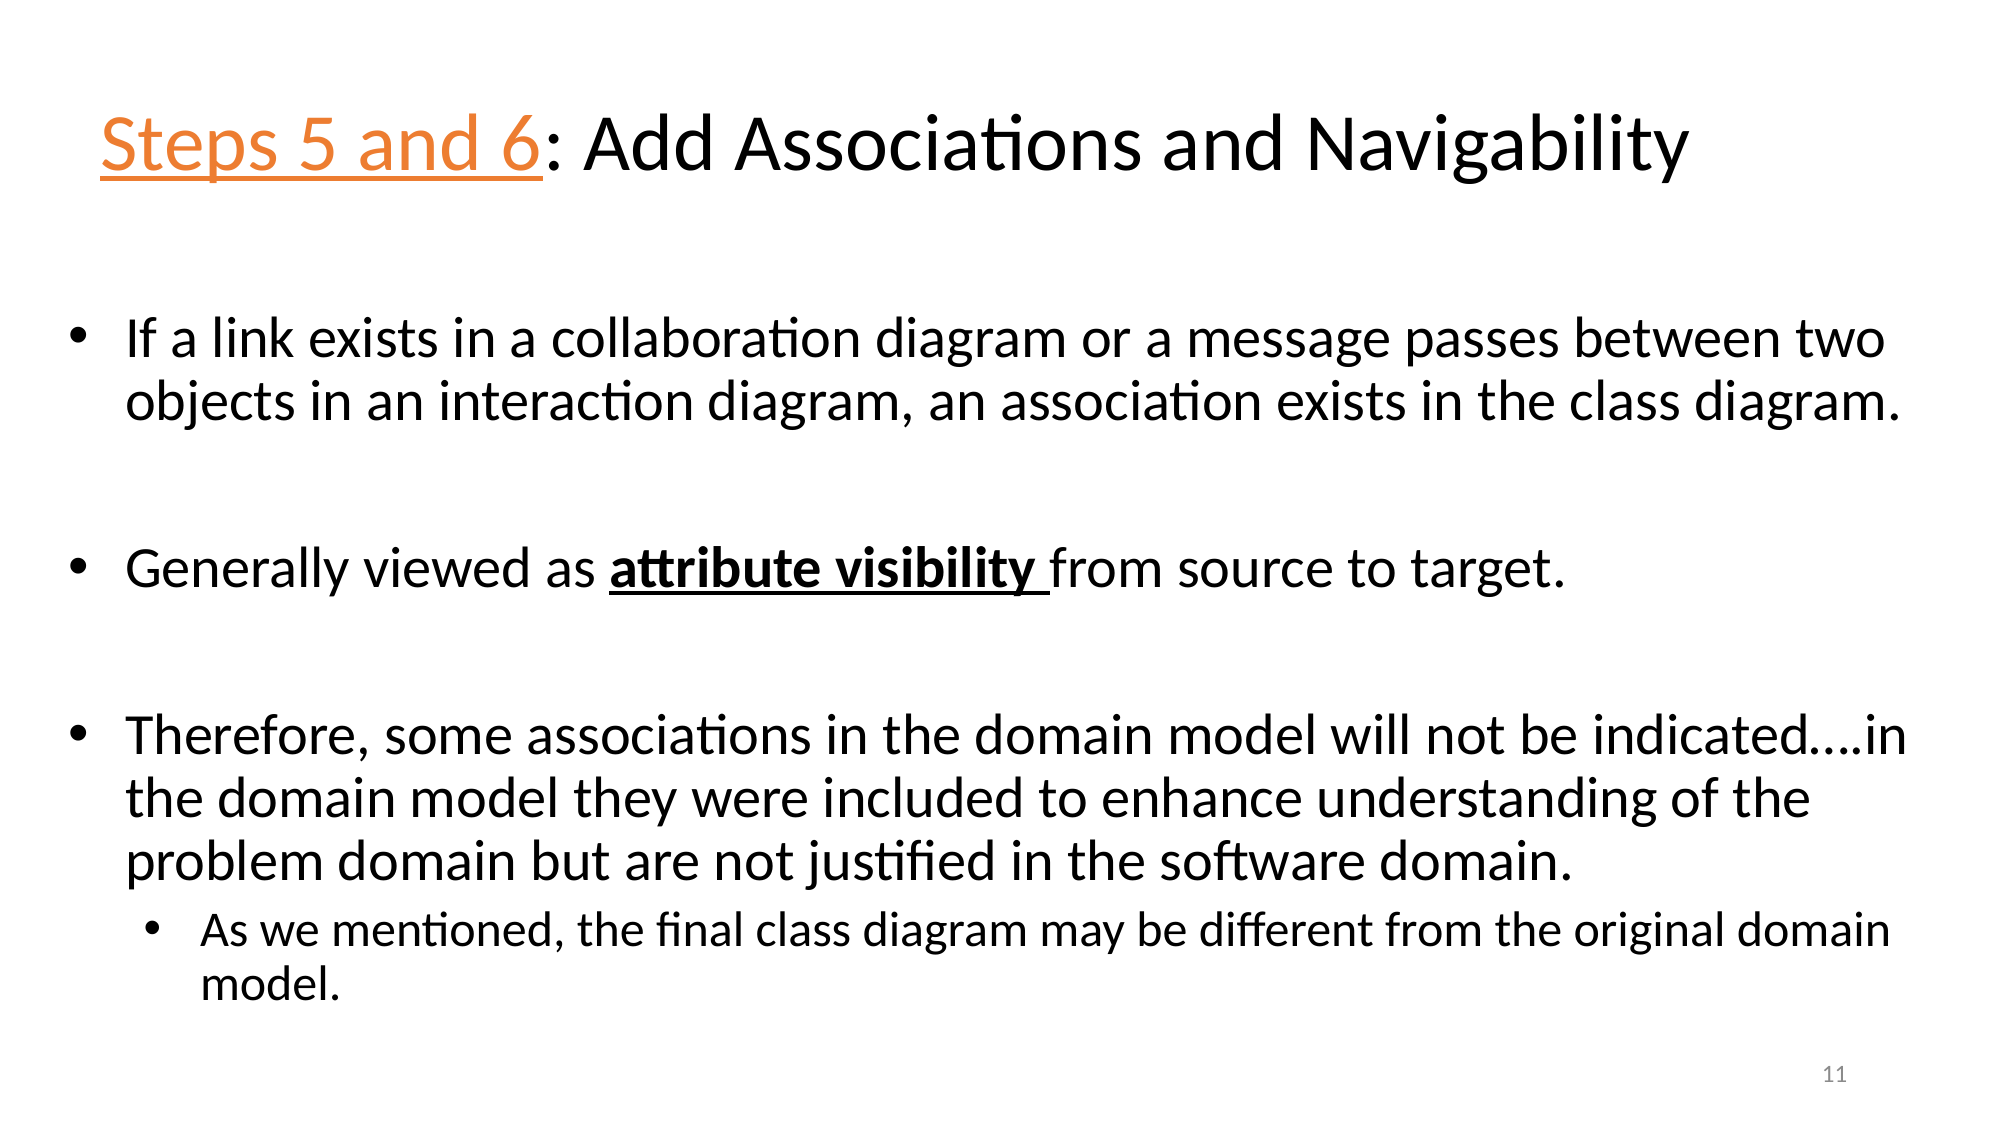

# Steps 5 and 6: Add Associations and Navigability
If a link exists in a collaboration diagram or a message passes between two objects in an interaction diagram, an association exists in the class diagram.

Generally viewed as attribute visibility from source to target.

Therefore, some associations in the domain model will not be indicated….in the domain model they were included to enhance understanding of the problem domain but are not justified in the software domain.
As we mentioned, the final class diagram may be different from the original domain model.
11